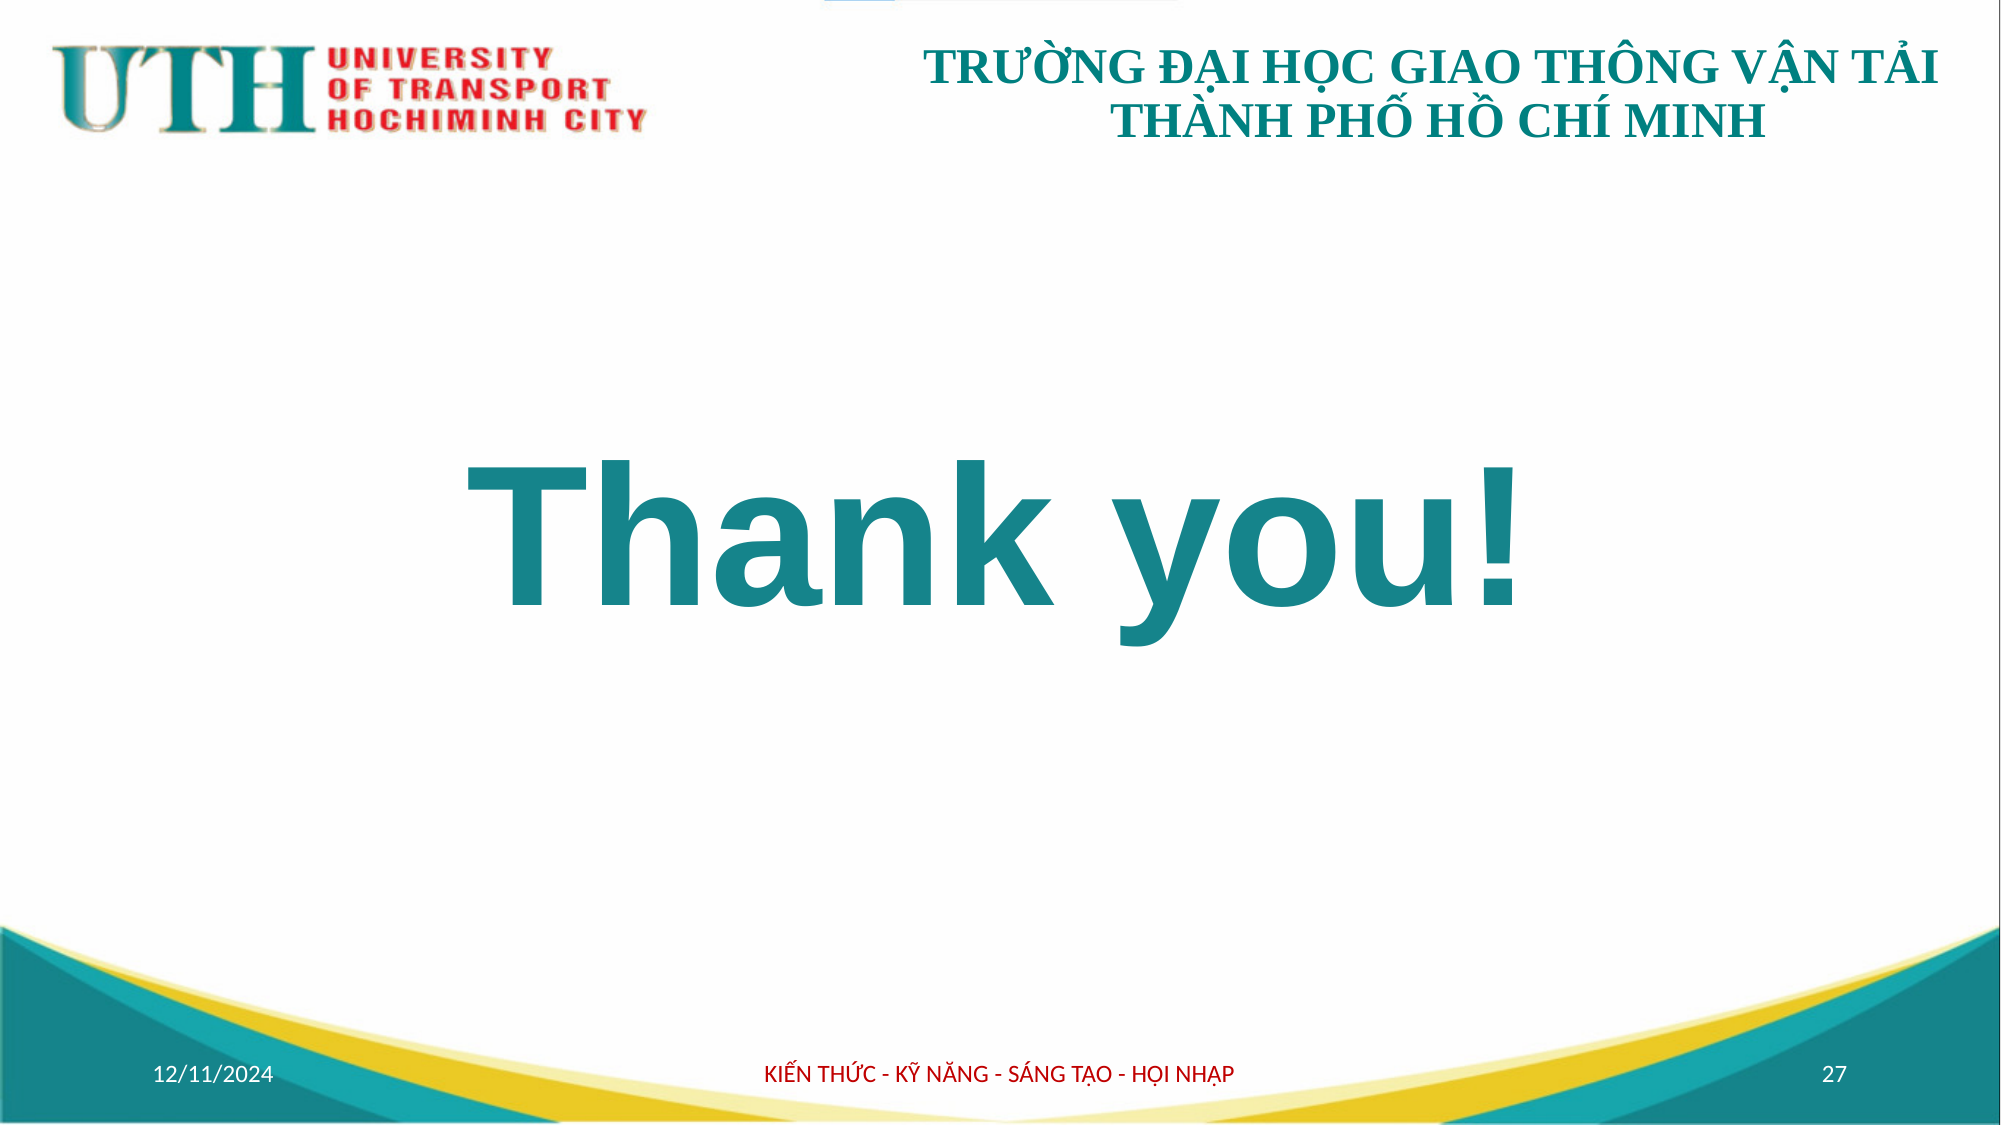

# Thank you!
12/11/2024
KIẾN THỨC - KỸ NĂNG - SÁNG TẠO - HỘI NHẬP
27